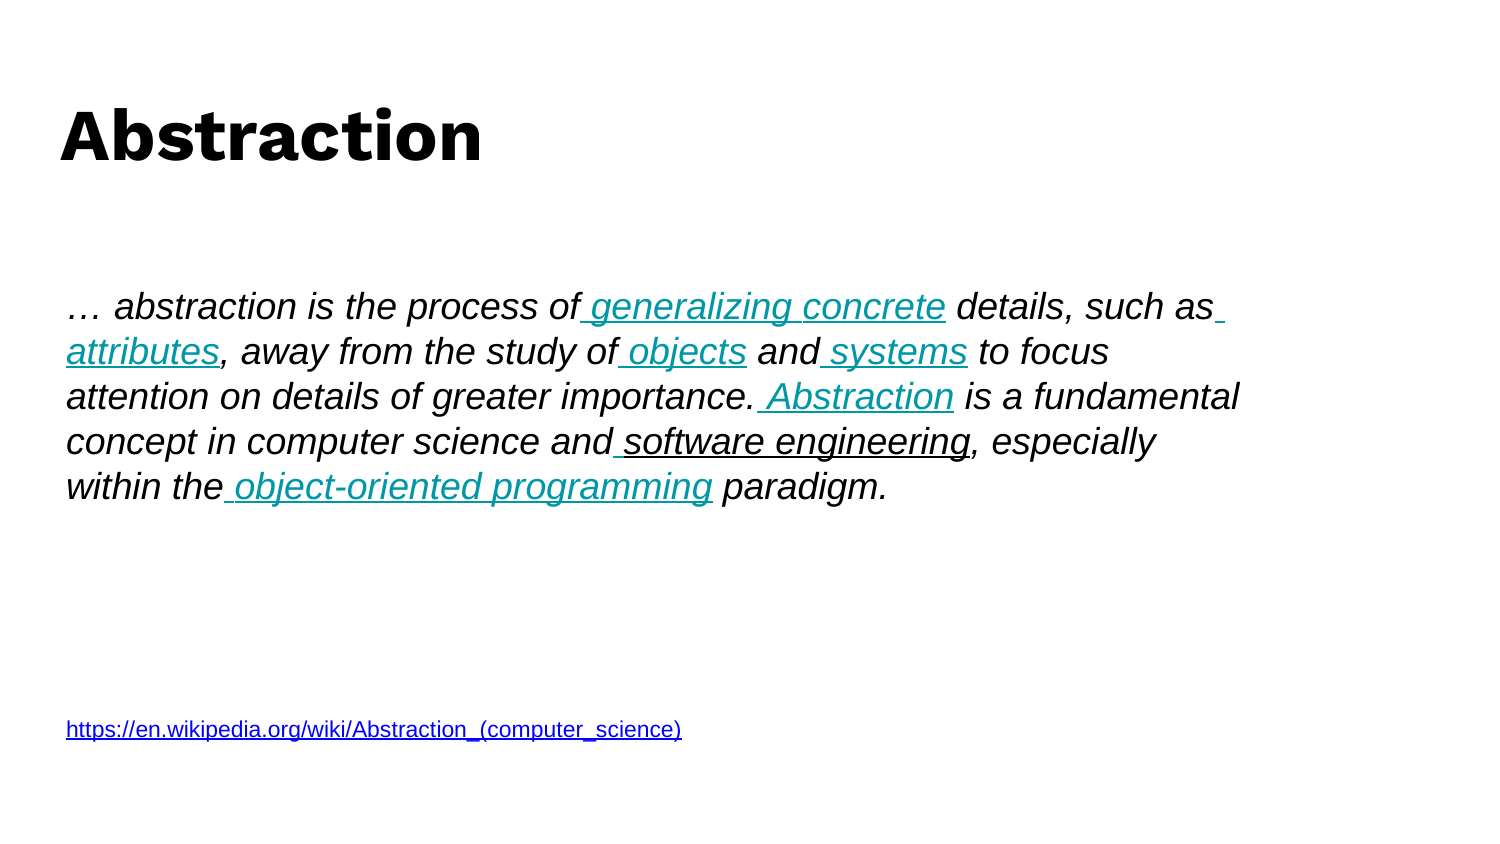

Abstraction

… abstraction is the process of generalizing concrete details, such as attributes, away from the study of objects and systems to focus attention on details of greater importance. Abstraction is a fundamental concept in computer science and software engineering, especially within the object-oriented programming paradigm.

https://en.wikipedia.org/wiki/Abstraction_(computer_science)